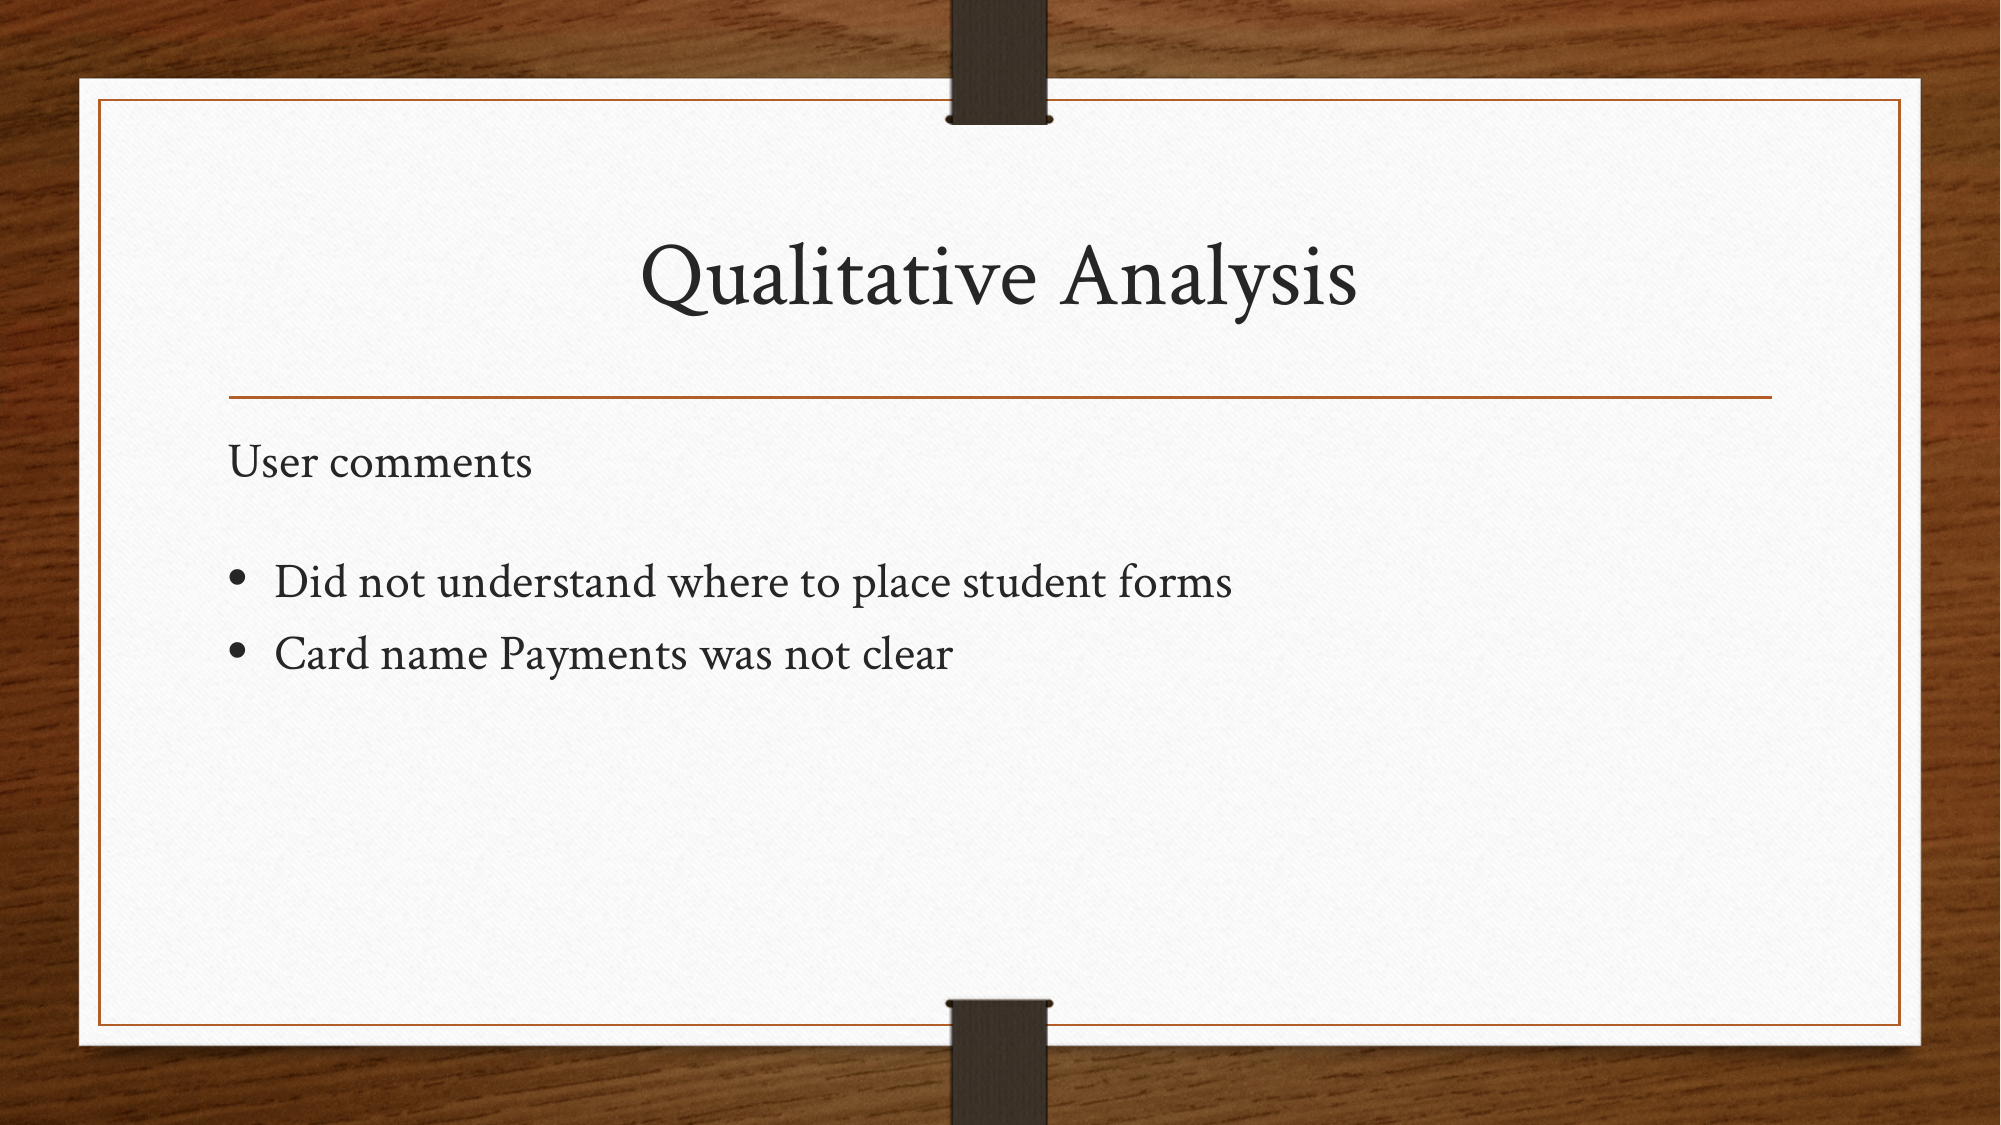

# Qualitative Analysis
User comments

Did not understand where to place student forms
Card name Payments was not clear